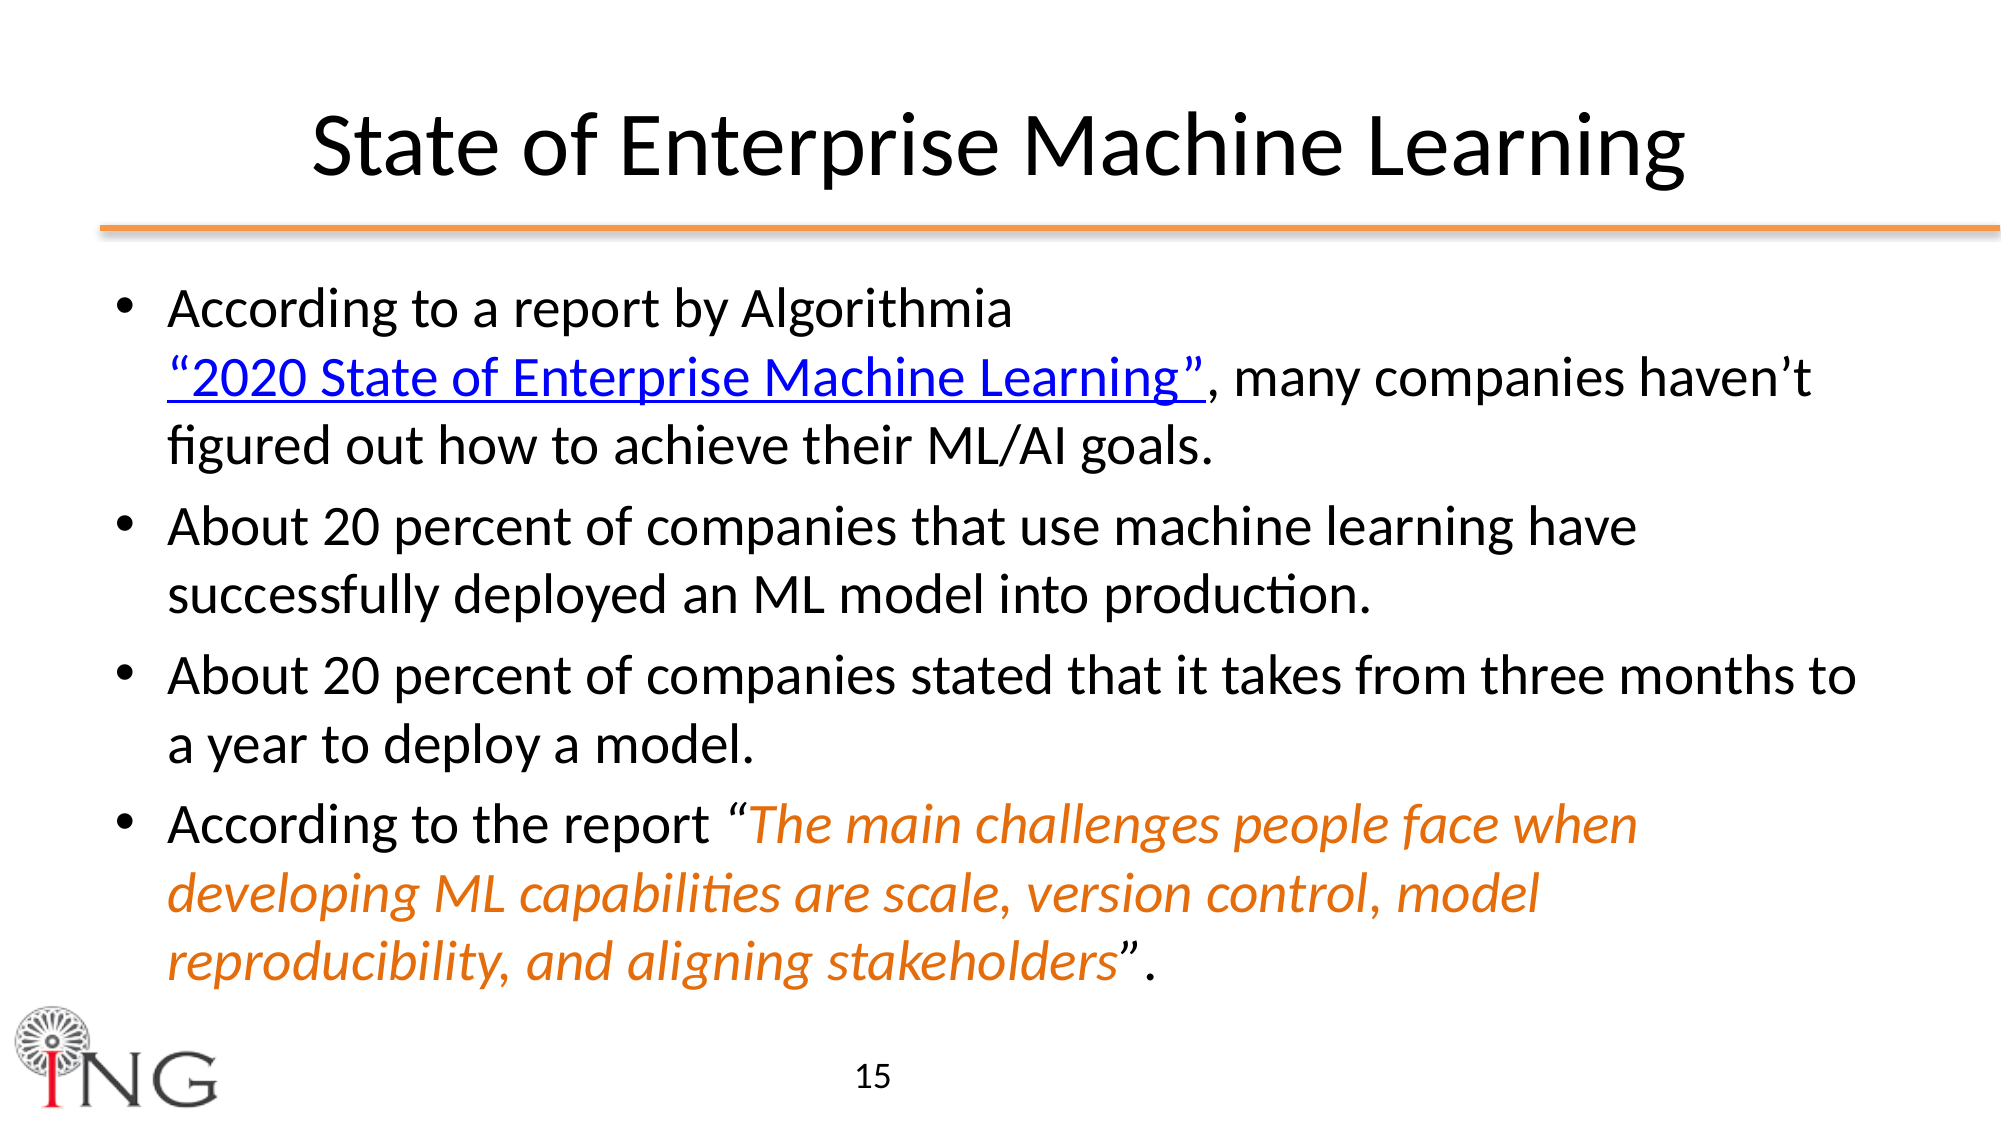

# State of Enterprise Machine Learning
According to a report by Algorithmia “2020 State of Enterprise Machine Learning”, many companies haven’t figured out how to achieve their ML/AI goals.
About 20 percent of companies that use machine learning have successfully deployed an ML model into production.
About 20 percent of companies stated that it takes from three months to a year to deploy a model.
According to the report “The main challenges people face when developing ML capabilities are scale, version control, model reproducibility, and aligning stakeholders”.
15